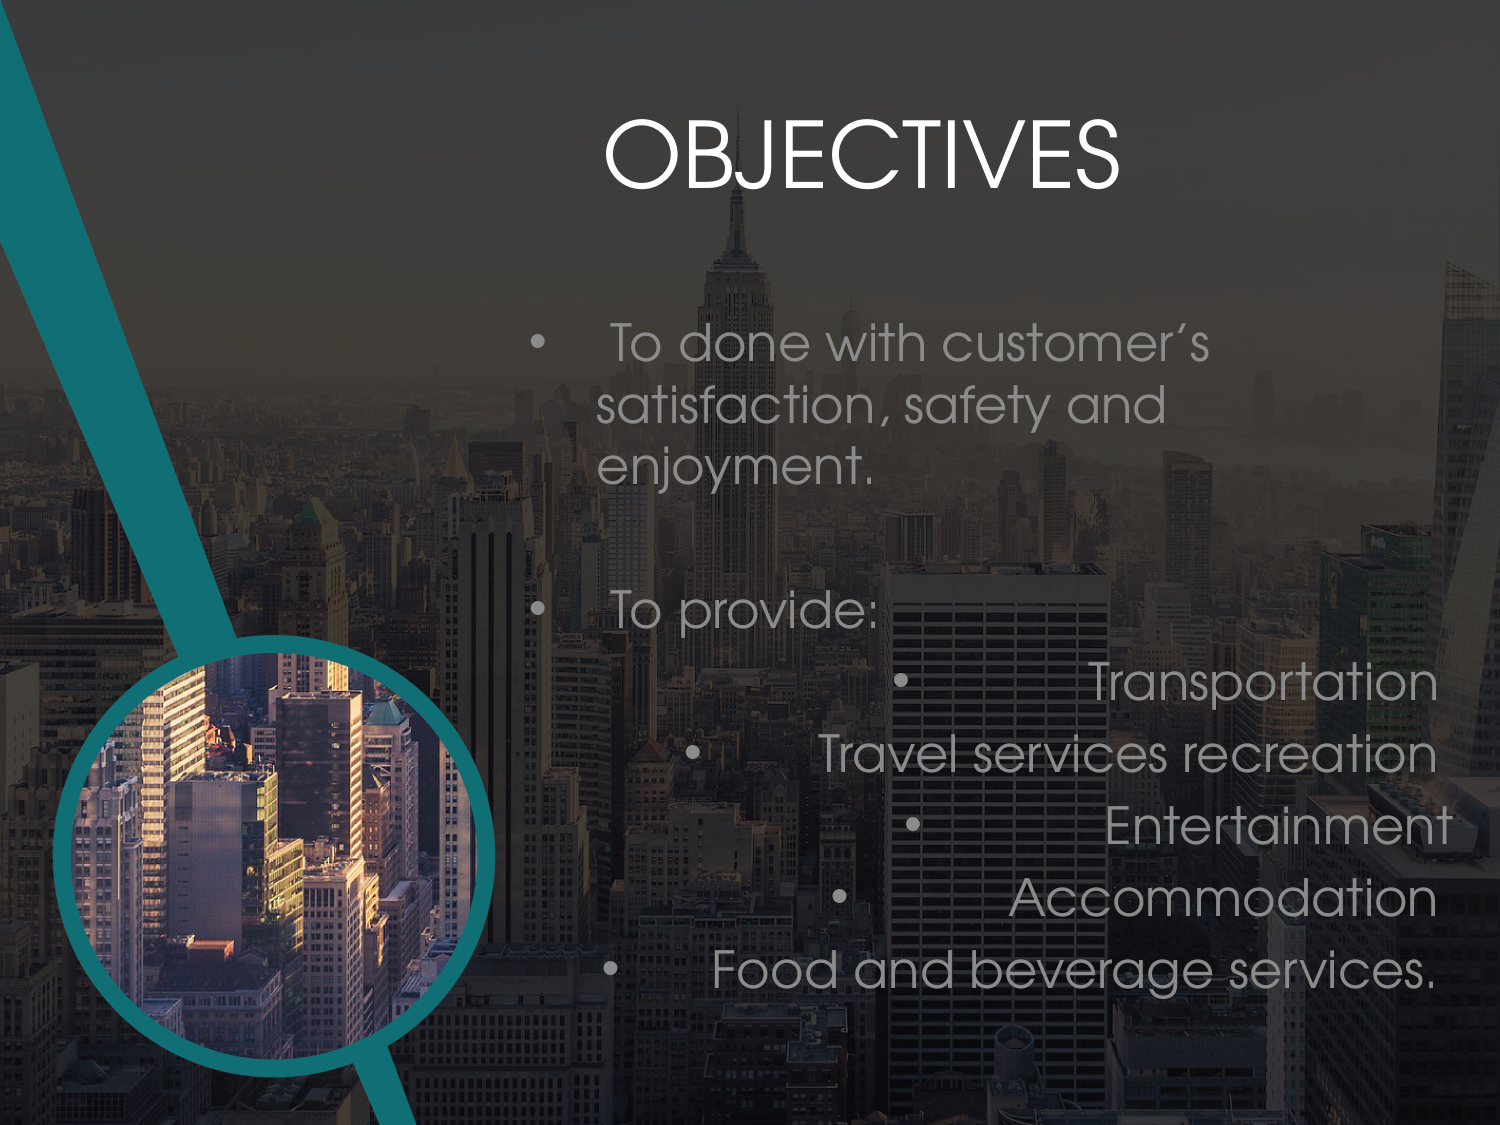

# OBJECTIVES
 To done with customer’s satisfaction, safety and enjoyment.

 To provide:
Transportation
Travel services recreation
Entertainment
Accommodation
Food and beverage services.